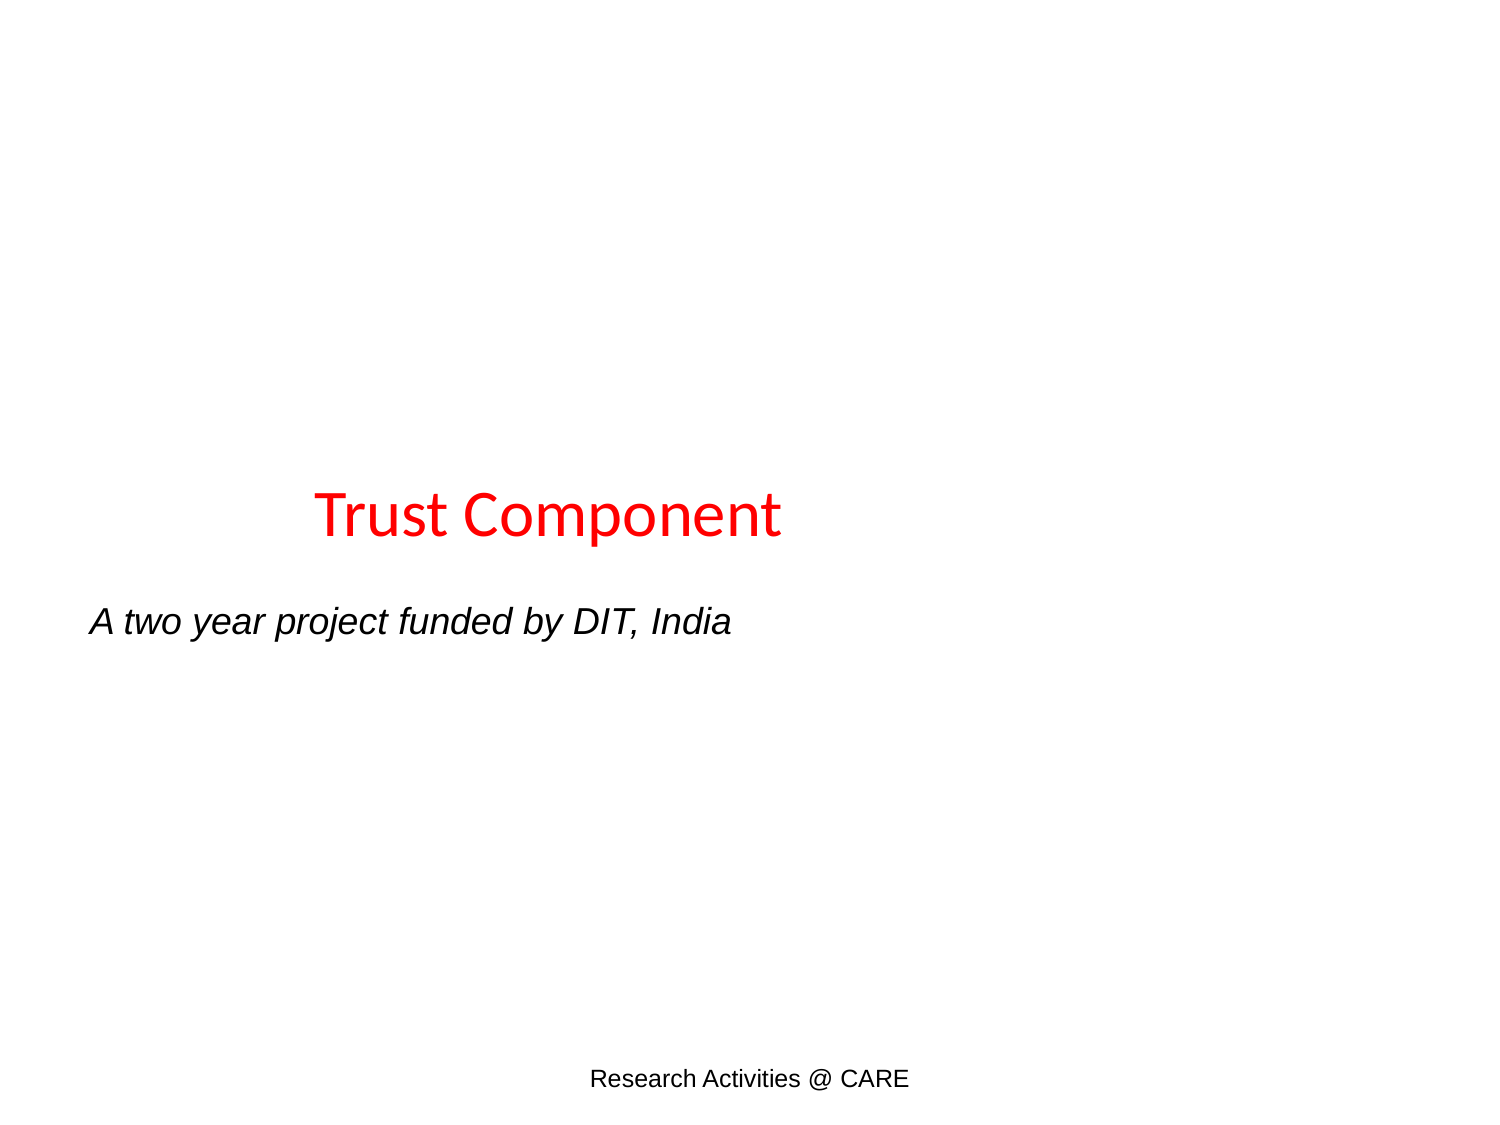

Trust Component
A two year project funded by DIT, India
Research Activities @ CARE